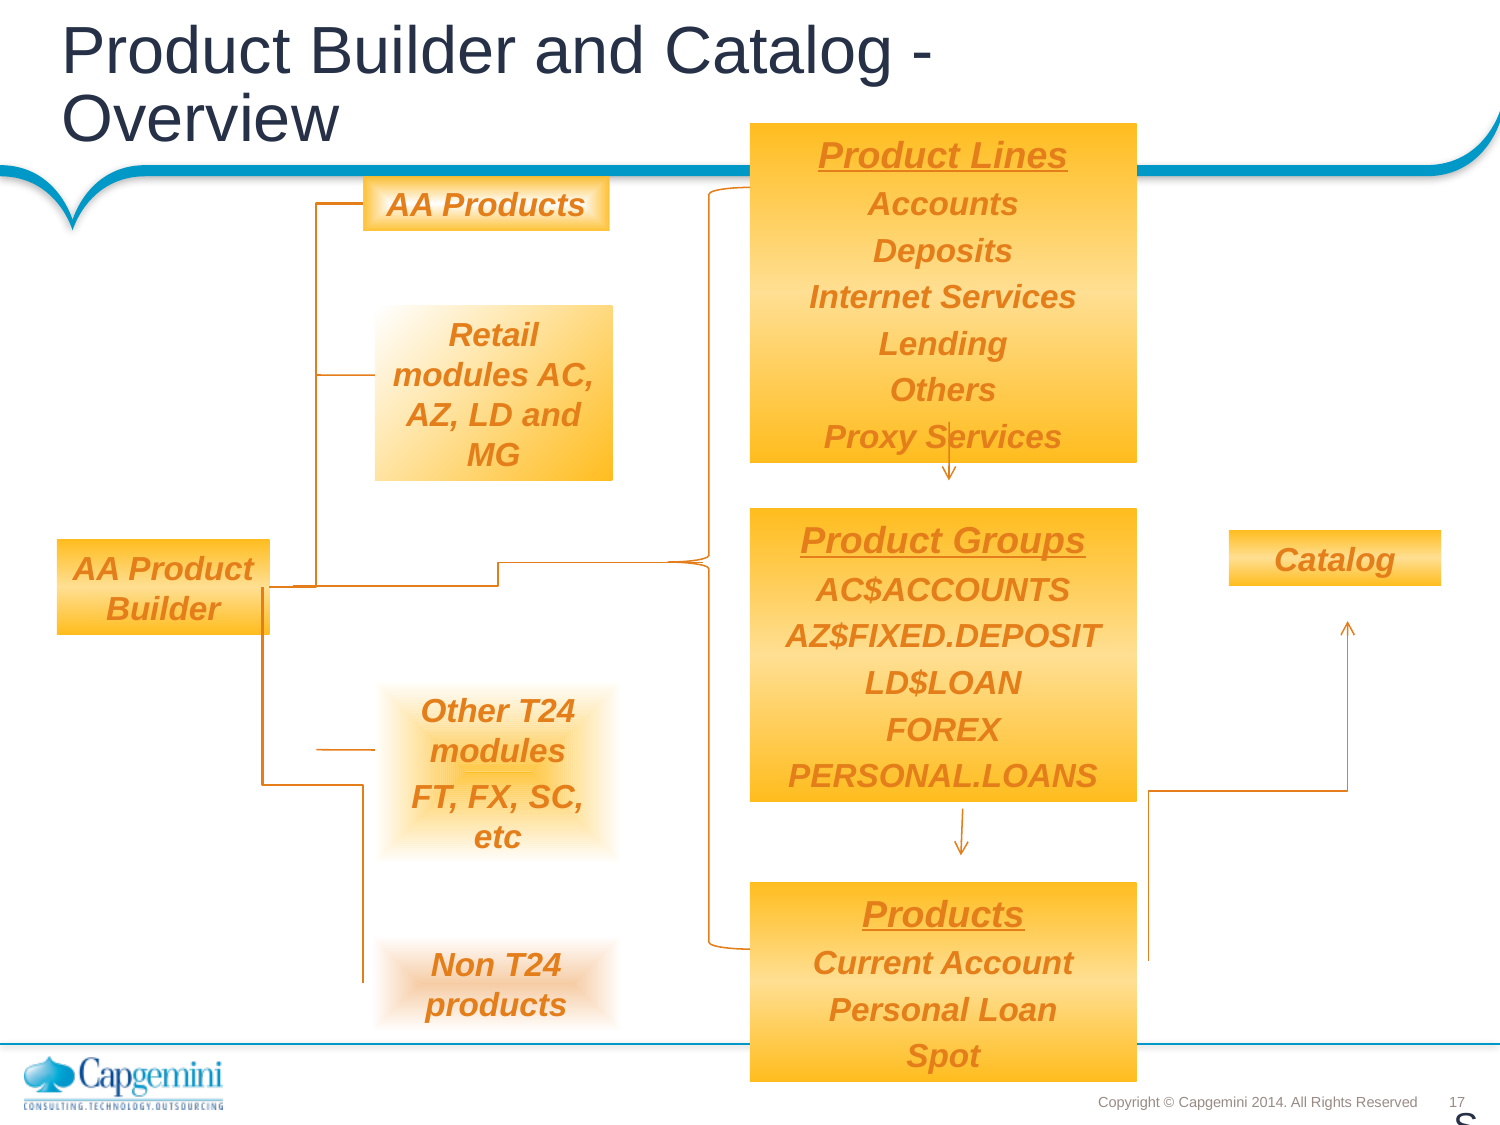

# Product Builder and Catalog - Overview
Product Lines
Accounts
Deposits
Internet Services
Lending
Others
Proxy Services
AA Products

Retail modules AC, AZ, LD and MG
Product Groups
AC$ACCOUNTS
AZ$FIXED.DEPOSIT
LD$LOAN
FOREX
PERSONAL.LOANS
Catalog
AA Product Builder
Other T24 modules
FT, FX, SC, etc
Products
Current Account
Personal Loan
Spot
Non T24 products
Slide 17